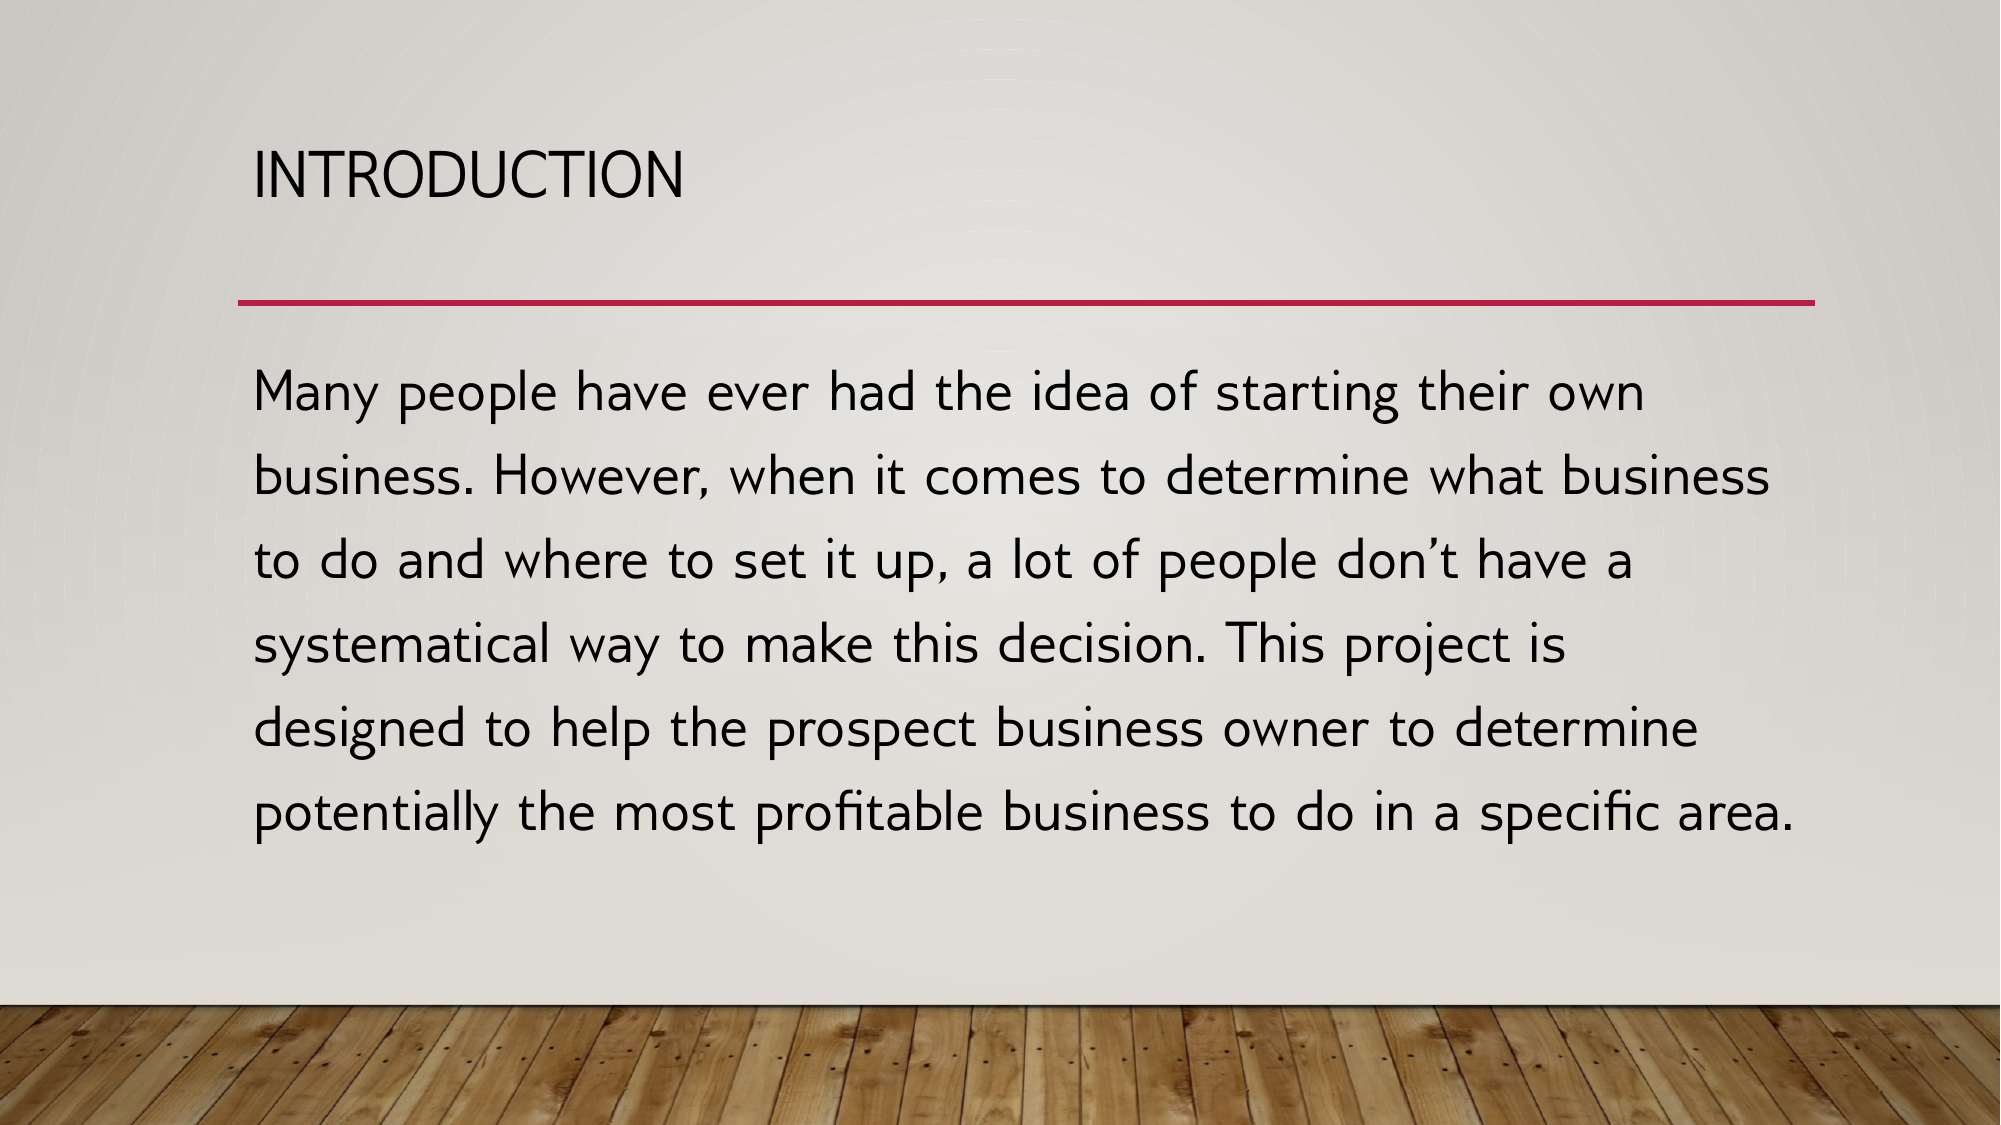

# Introduction
Many people have ever had the idea of starting their own business. However, when it comes to determine what business to do and where to set it up, a lot of people don’t have a systematical way to make this decision. This project is designed to help the prospect business owner to determine potentially the most profitable business to do in a specific area.